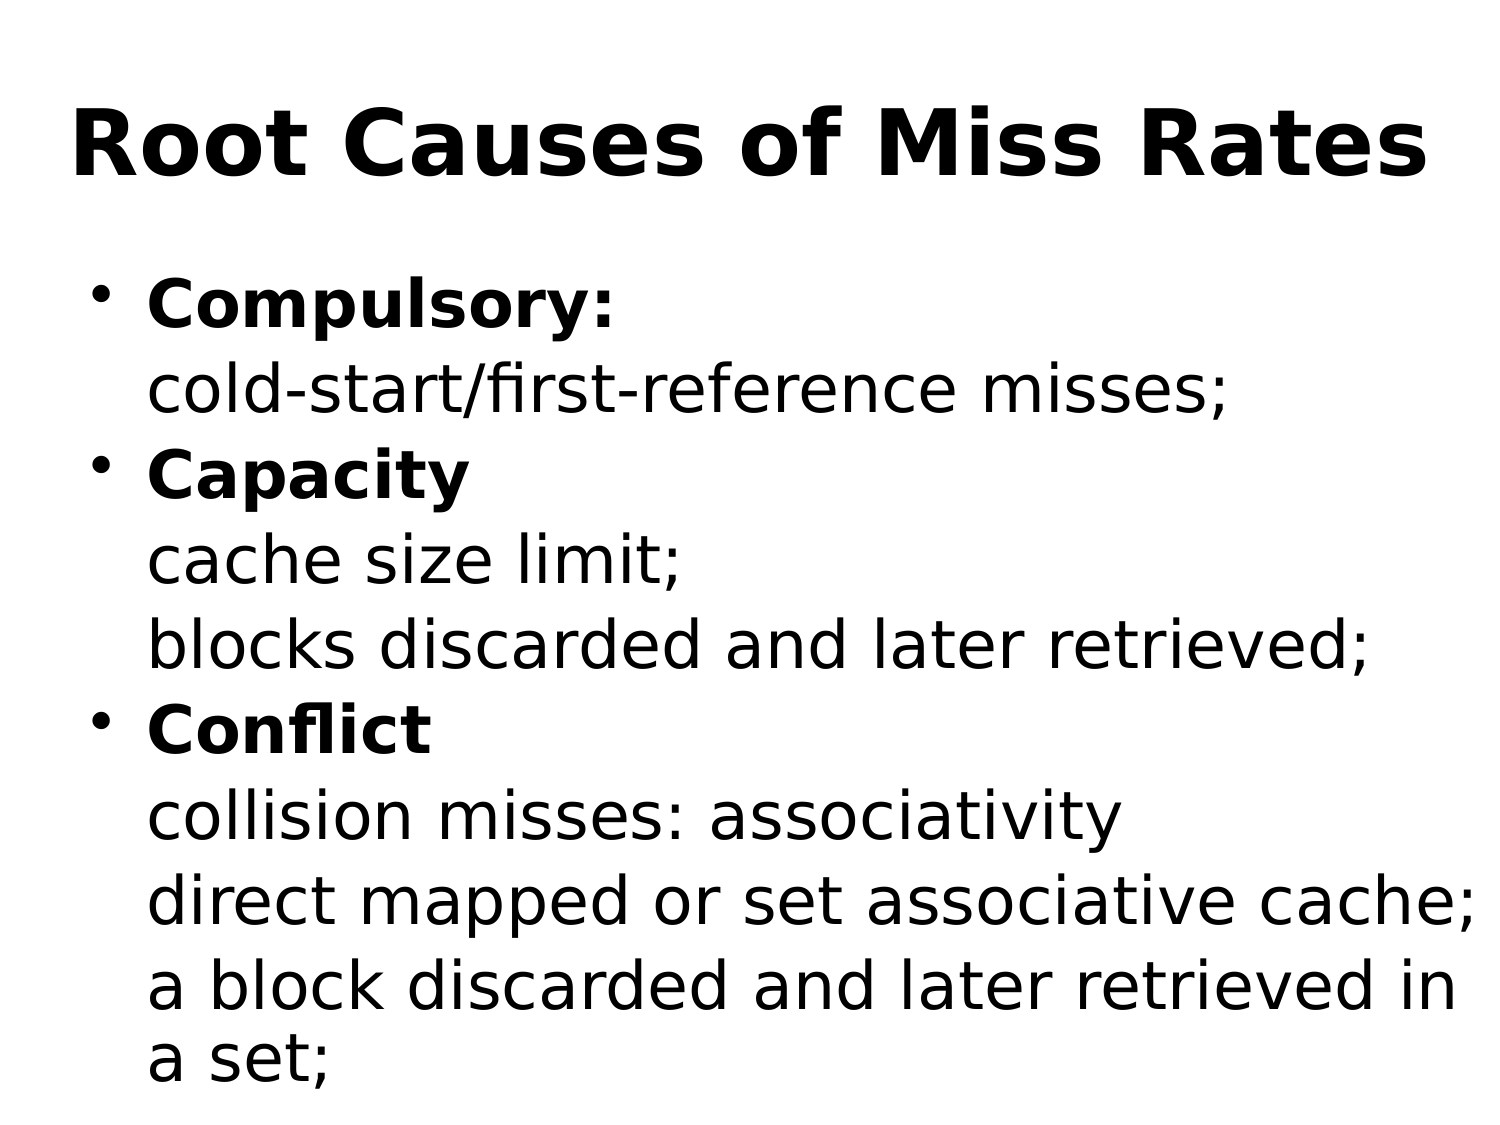

# Root Causes of Miss Rates
Compulsory:
	cold-start/first-reference misses;
Capacity
	cache size limit;
	blocks discarded and later retrieved;
Conflict
	collision misses: associativity
	direct mapped or set associative cache;
	a block discarded and later retrieved in a set;